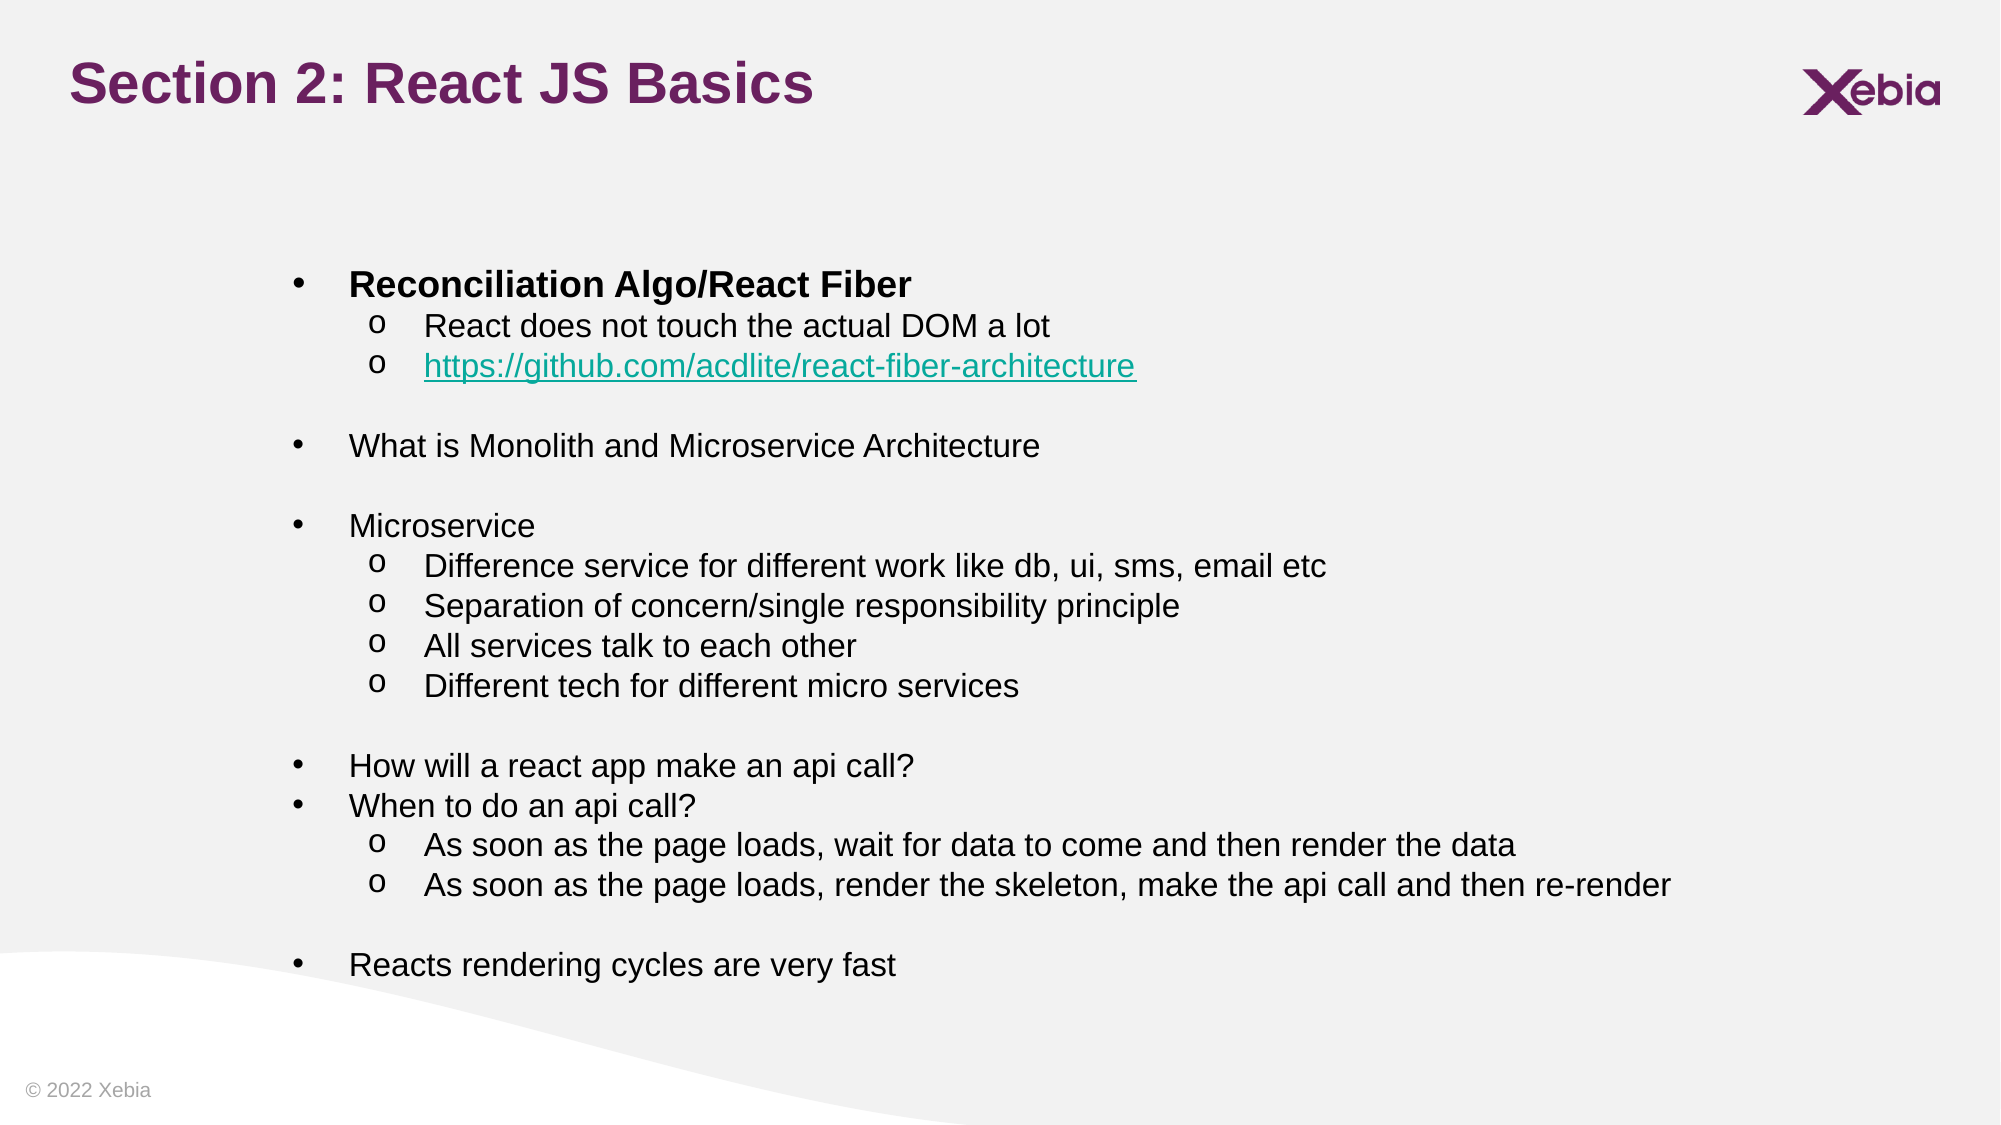

Section 2: React JS Basics

Reconciliation Algo/React Fiber
React does not touch the actual DOM a lot
https://github.com/acdlite/react-fiber-architecture

What is Monolith and Microservice Architecture

Microservice
Difference service for different work like db, ui, sms, email etc
Separation of concern/single responsibility principle
All services talk to each other
Different tech for different micro services

How will a react app make an api call?
When to do an api call?
As soon as the page loads, wait for data to come and then render the data
As soon as the page loads, render the skeleton, make the api call and then re-render

Reacts rendering cycles are very fast